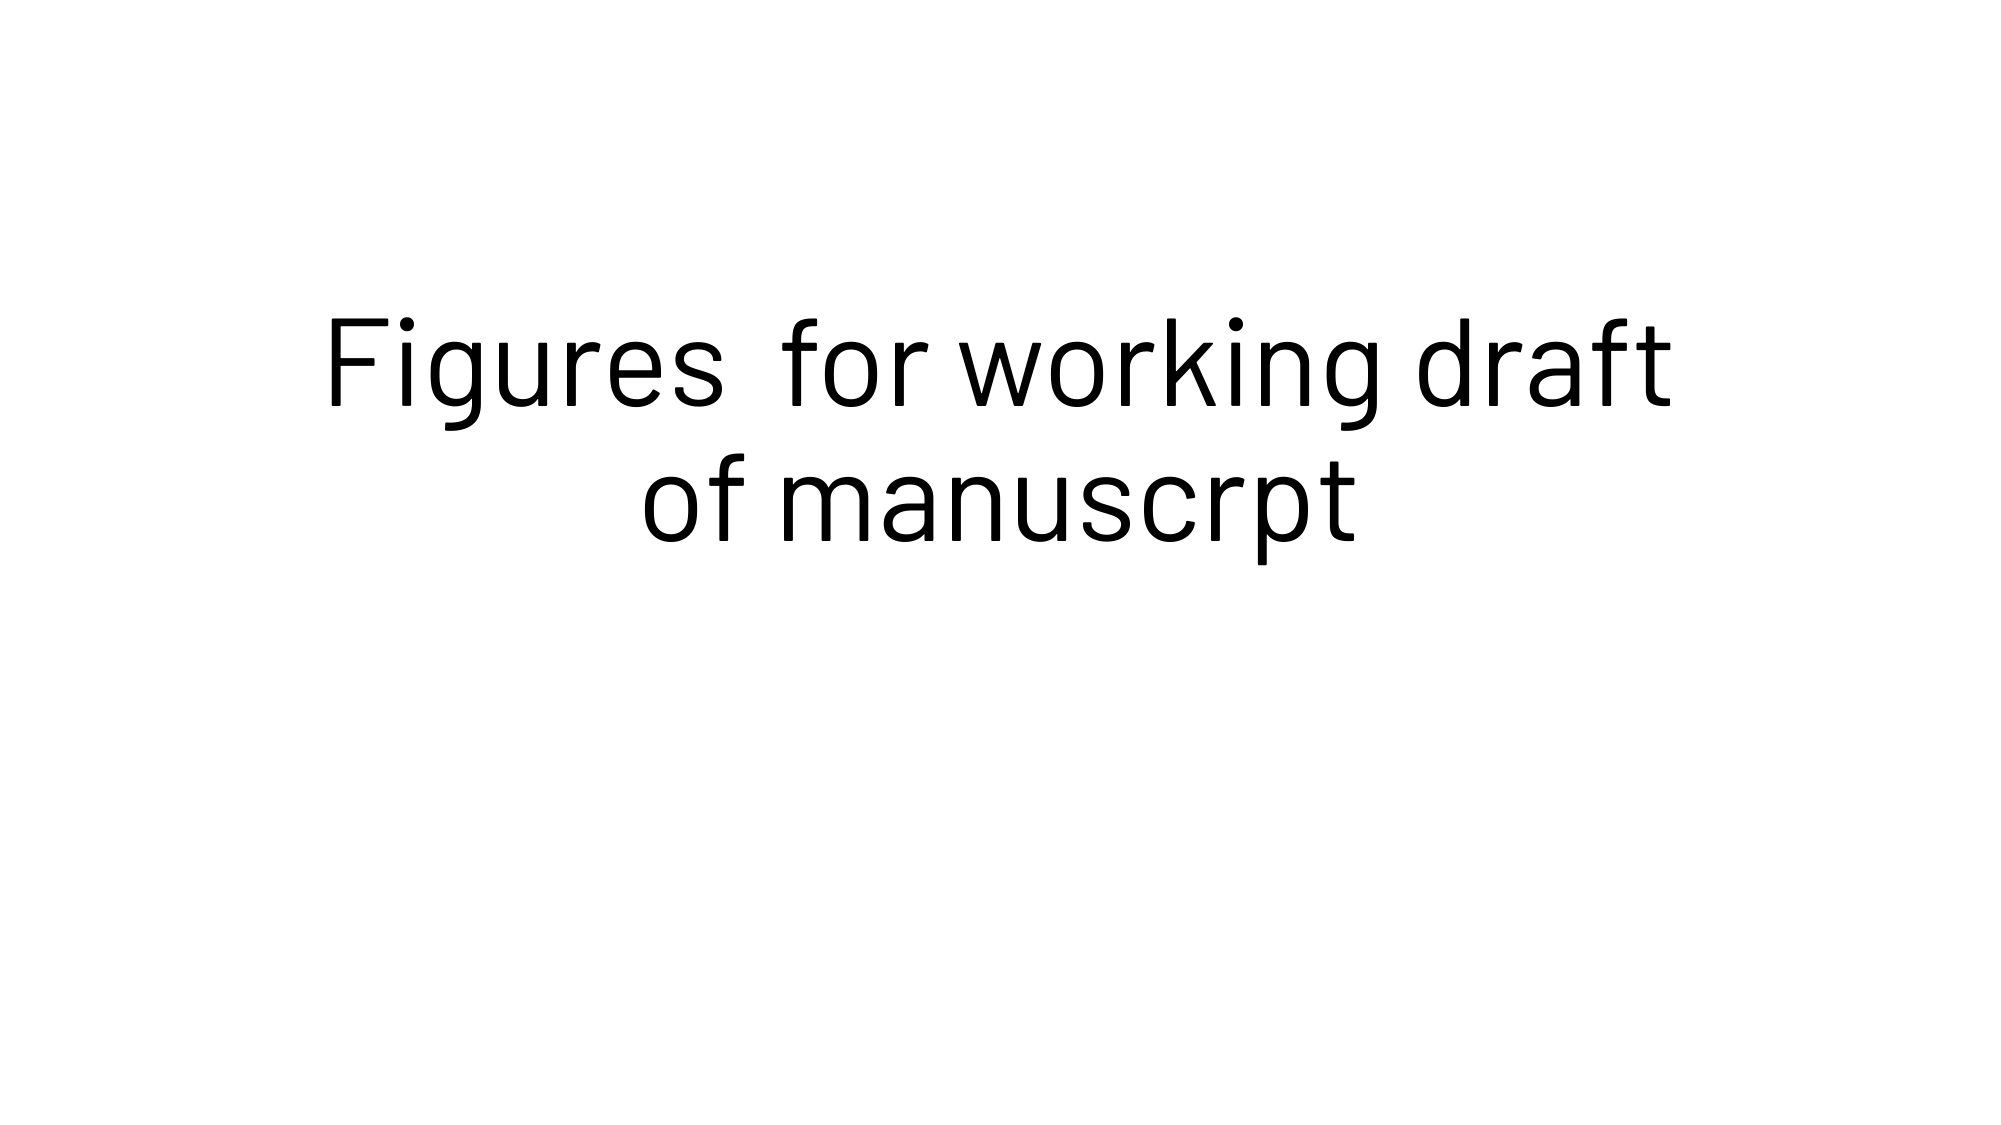

# Figures  for working draft of manuscrpt